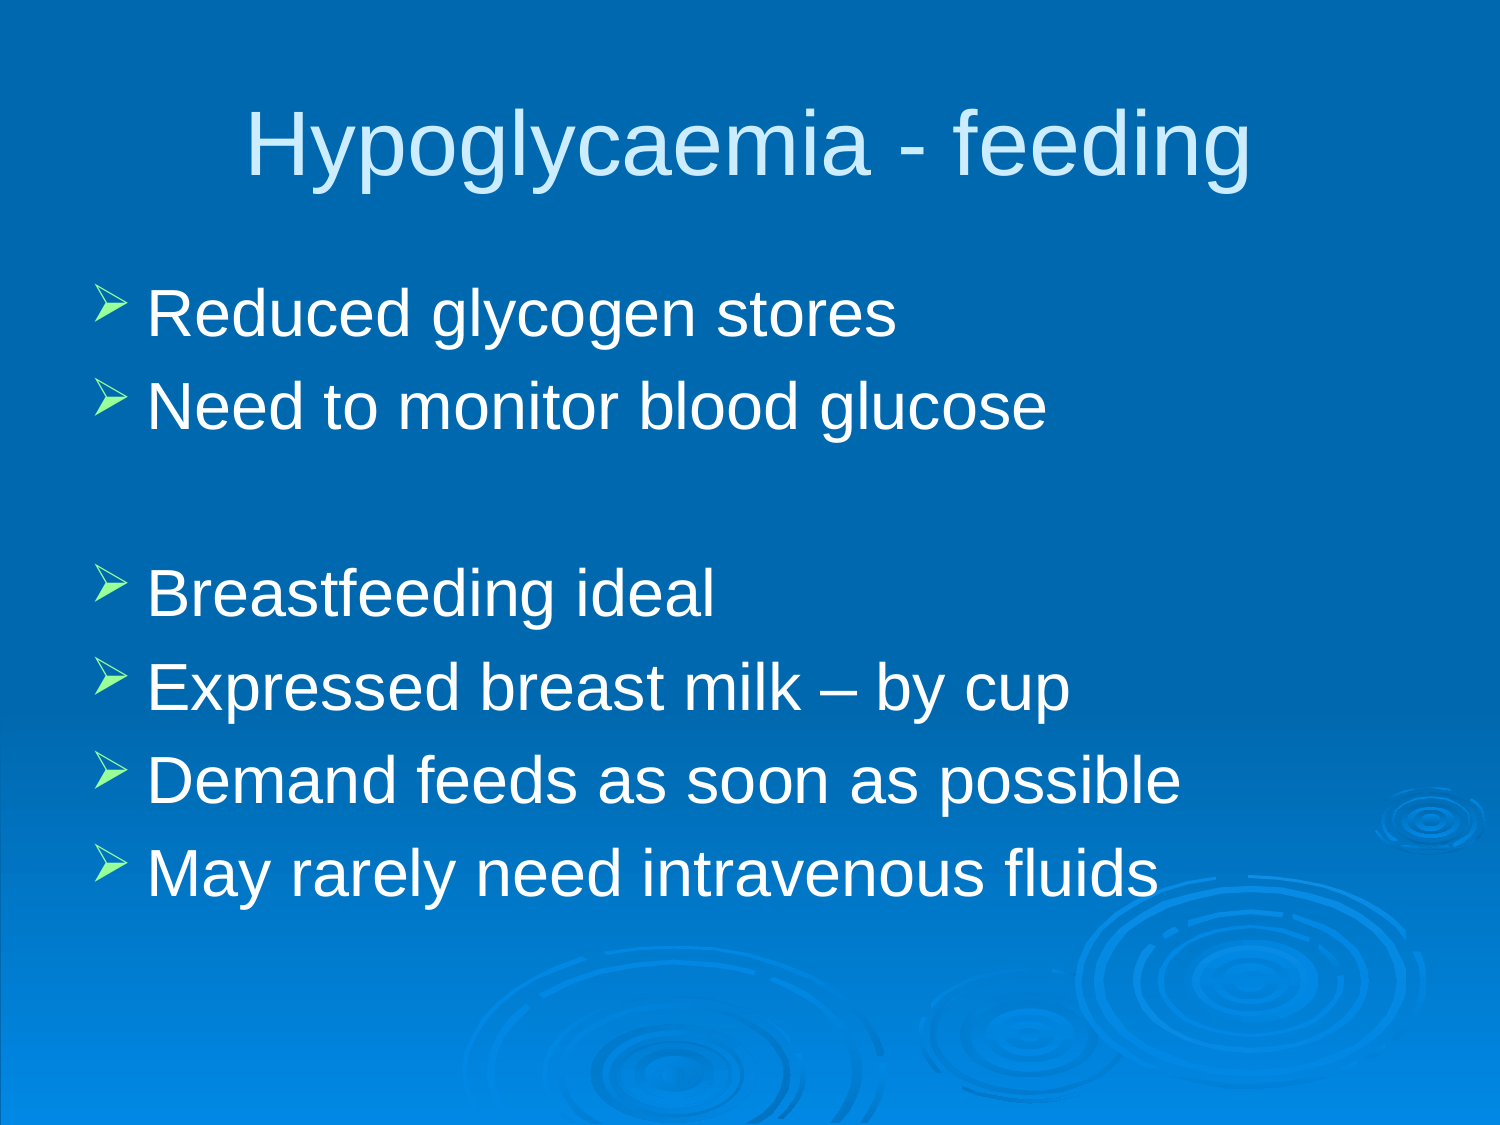

# Hypoglycaemia - feeding
Reduced glycogen stores
Need to monitor blood glucose

Breastfeeding ideal
Expressed breast milk – by cup
Demand feeds as soon as possible
May rarely need intravenous fluids